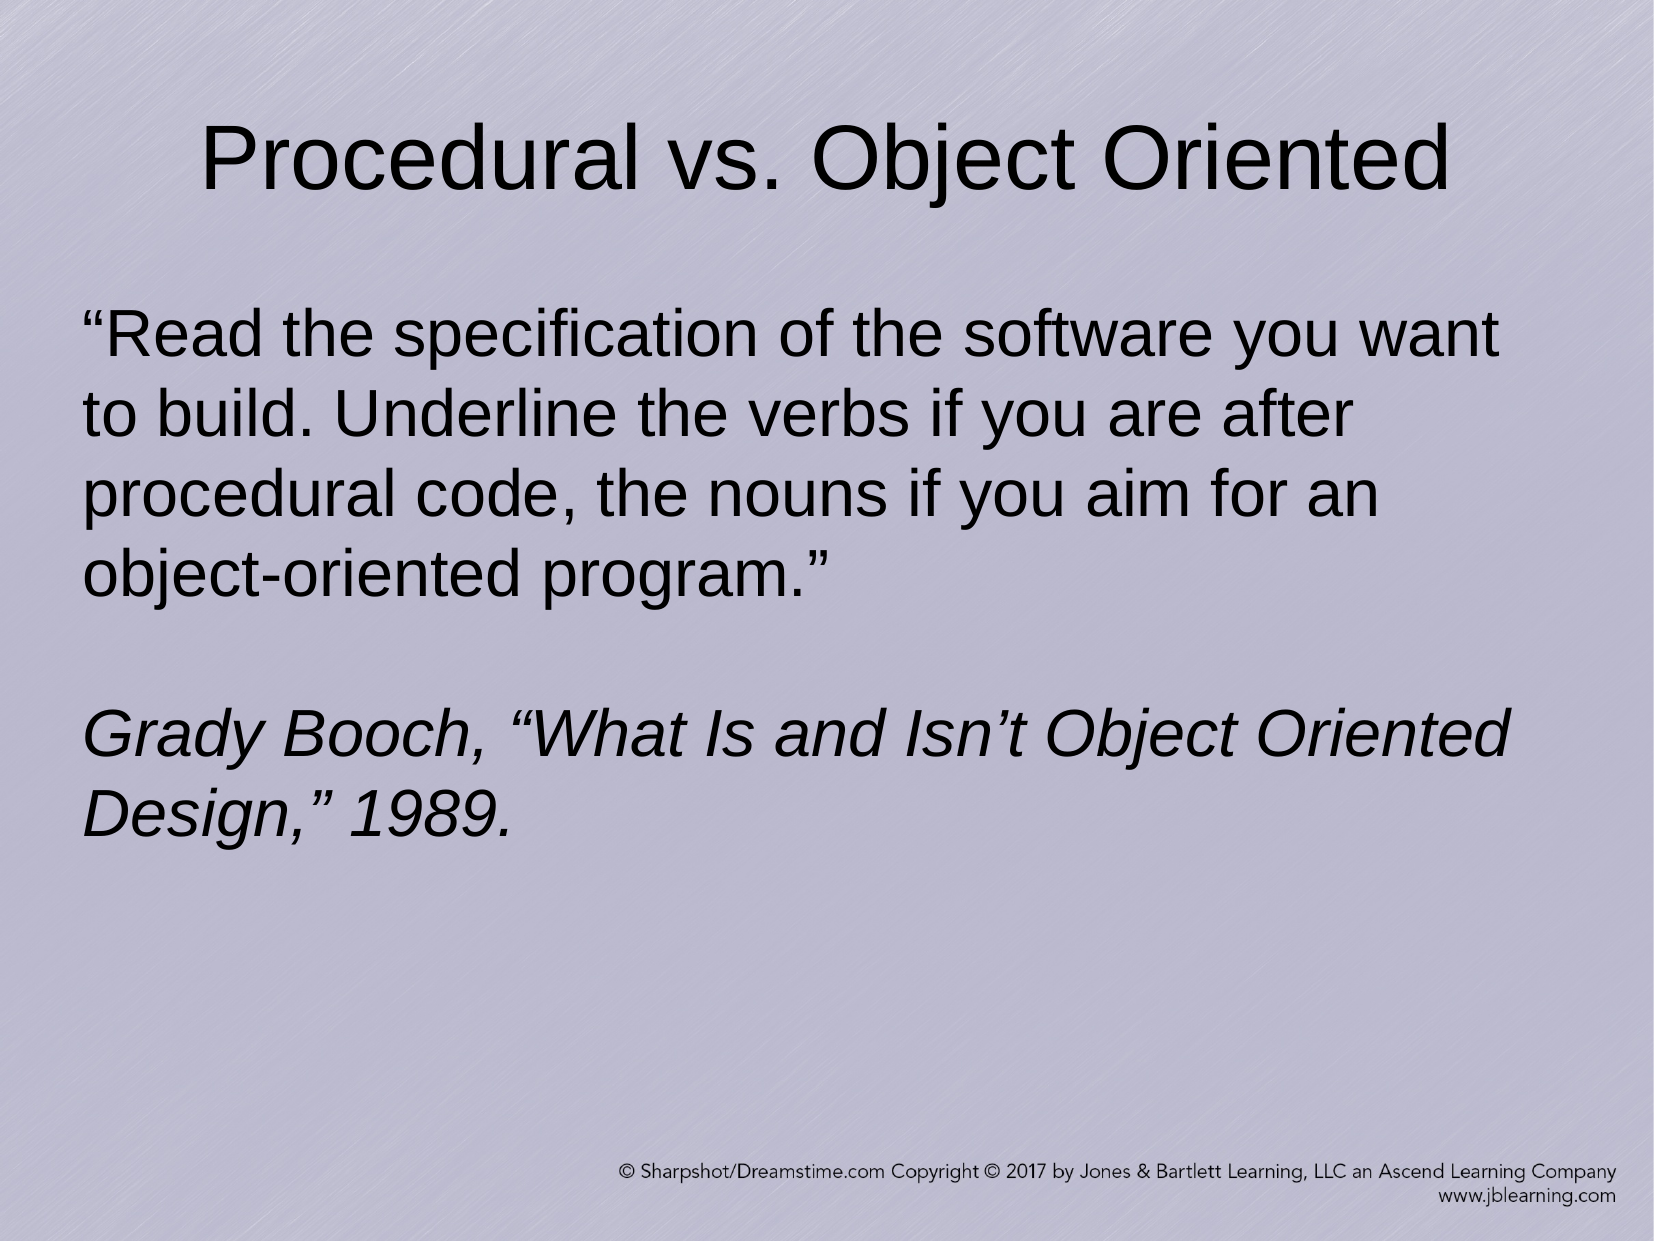

Procedural vs. Object Oriented
“Read the specification of the software you want to build. Underline the verbs if you are after procedural code, the nouns if you aim for an object-oriented program.”

Grady Booch, “What Is and Isn’t Object Oriented Design,” 1989.